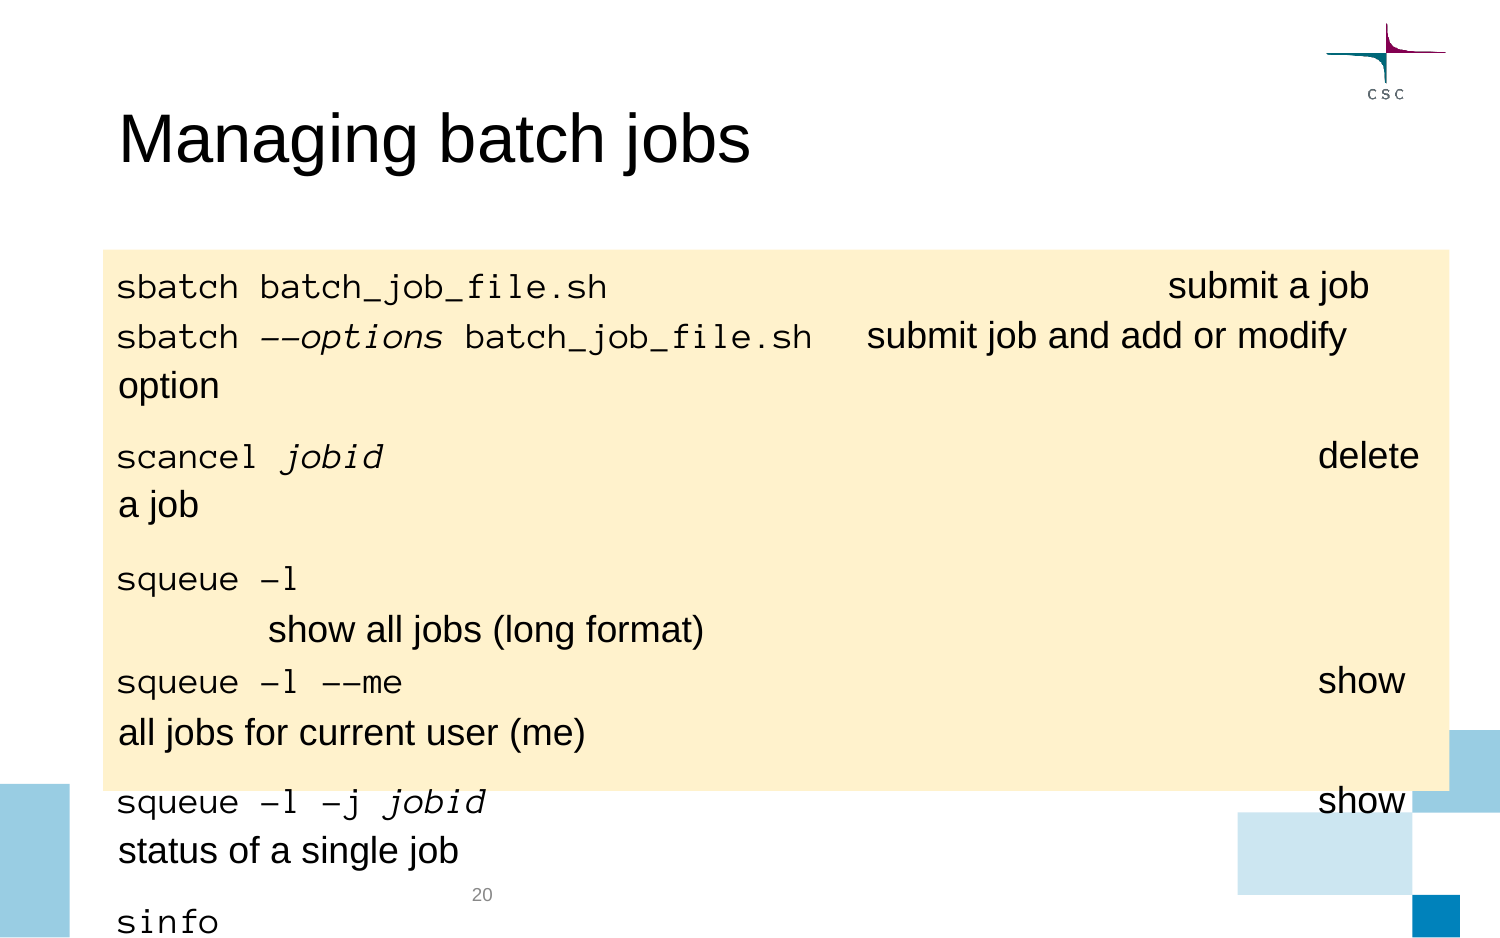

# Managing batch jobs
sbatch batch_job_file.sh				submit a job
sbatch --options batch_job_file.sh    submit job and add or modify option
scancel jobid							delete a job
squeue -l								show all jobs (long format)
squeue -l --me							show all jobs for current user (me)
squeue -l -j jobid						show status of a single job
sinfo									check all available queues

20